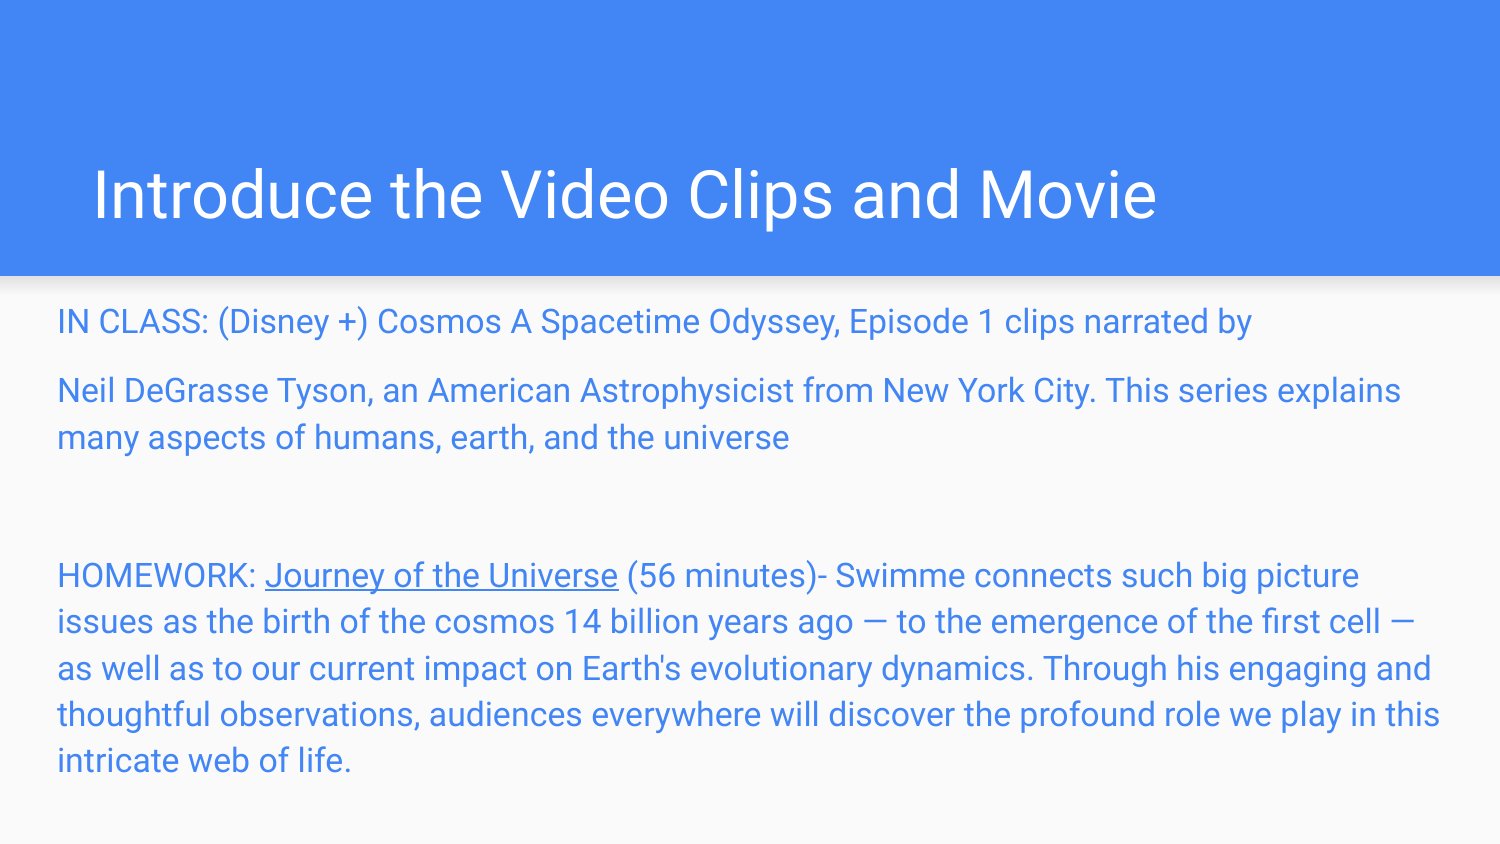

# Introduce the Video Clips and Movie
IN CLASS: (Disney +) Cosmos A Spacetime Odyssey, Episode 1 clips narrated by
Neil DeGrasse Tyson, an American Astrophysicist from New York City. This series explains many aspects of humans, earth, and the universe

HOMEWORK: Journey of the Universe (56 minutes)- Swimme connects such big picture issues as the birth of the cosmos 14 billion years ago — to the emergence of the first cell — as well as to our current impact on Earth's evolutionary dynamics. Through his engaging and thoughtful observations, audiences everywhere will discover the profound role we play in this intricate web of life.